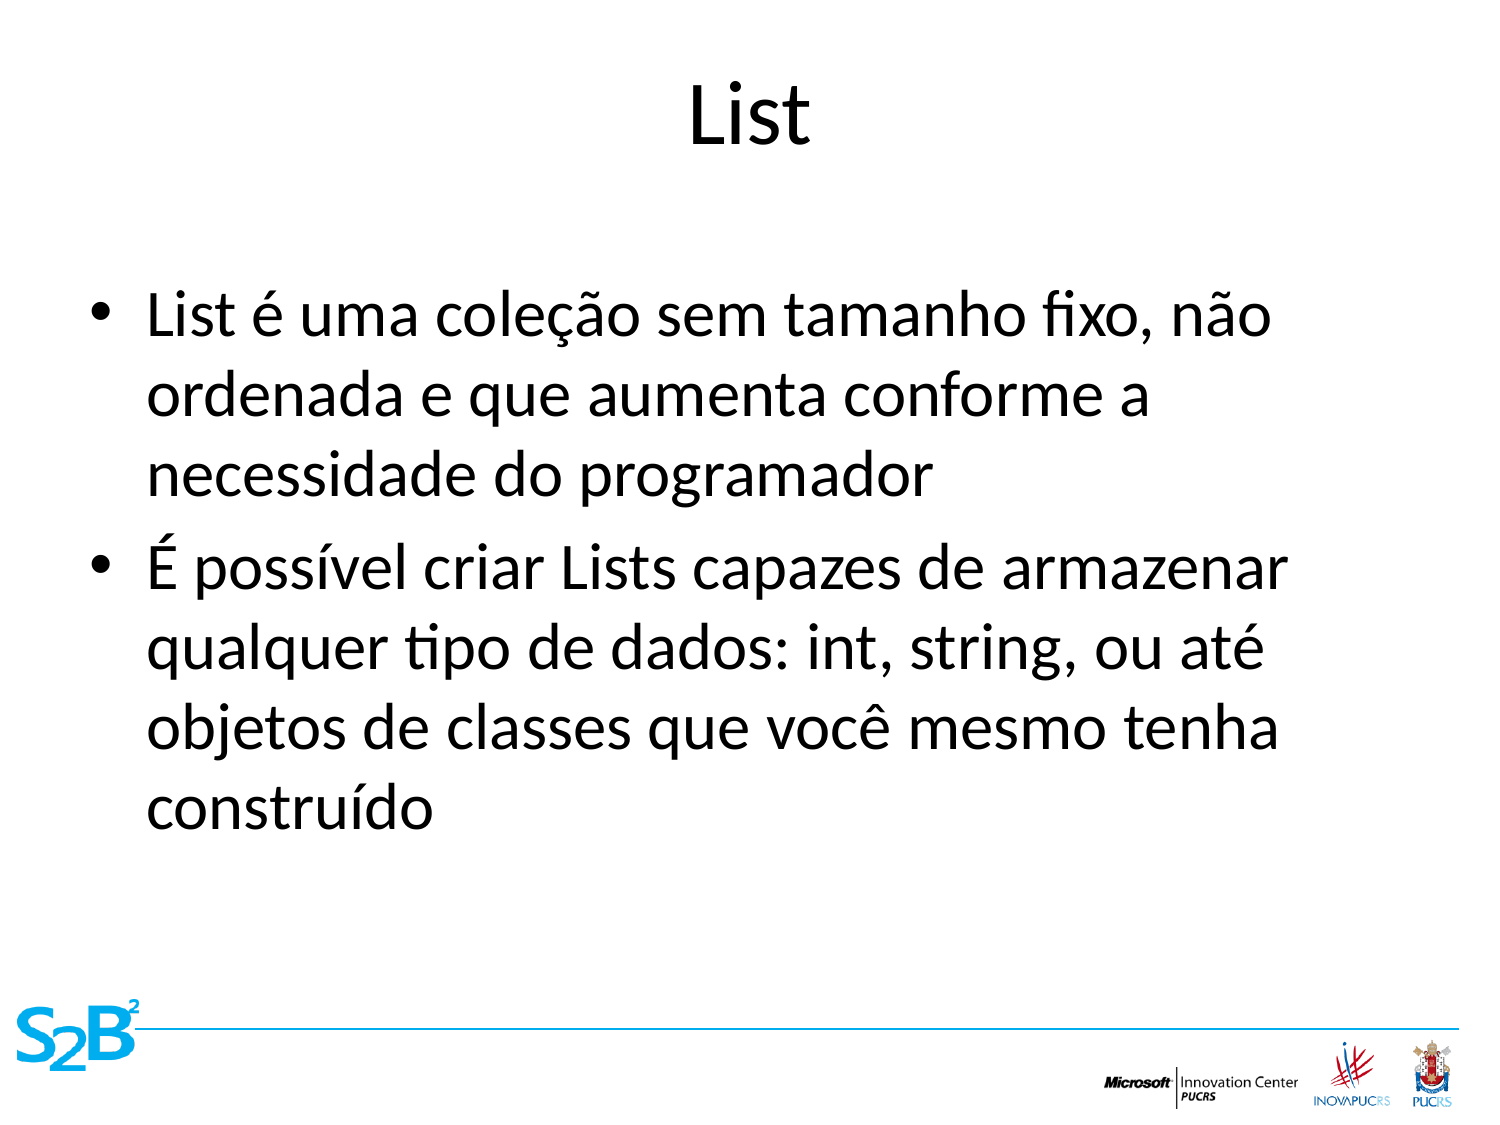

# List
List é uma coleção sem tamanho fixo, não ordenada e que aumenta conforme a necessidade do programador
É possível criar Lists capazes de armazenar qualquer tipo de dados: int, string, ou até objetos de classes que você mesmo tenha construído